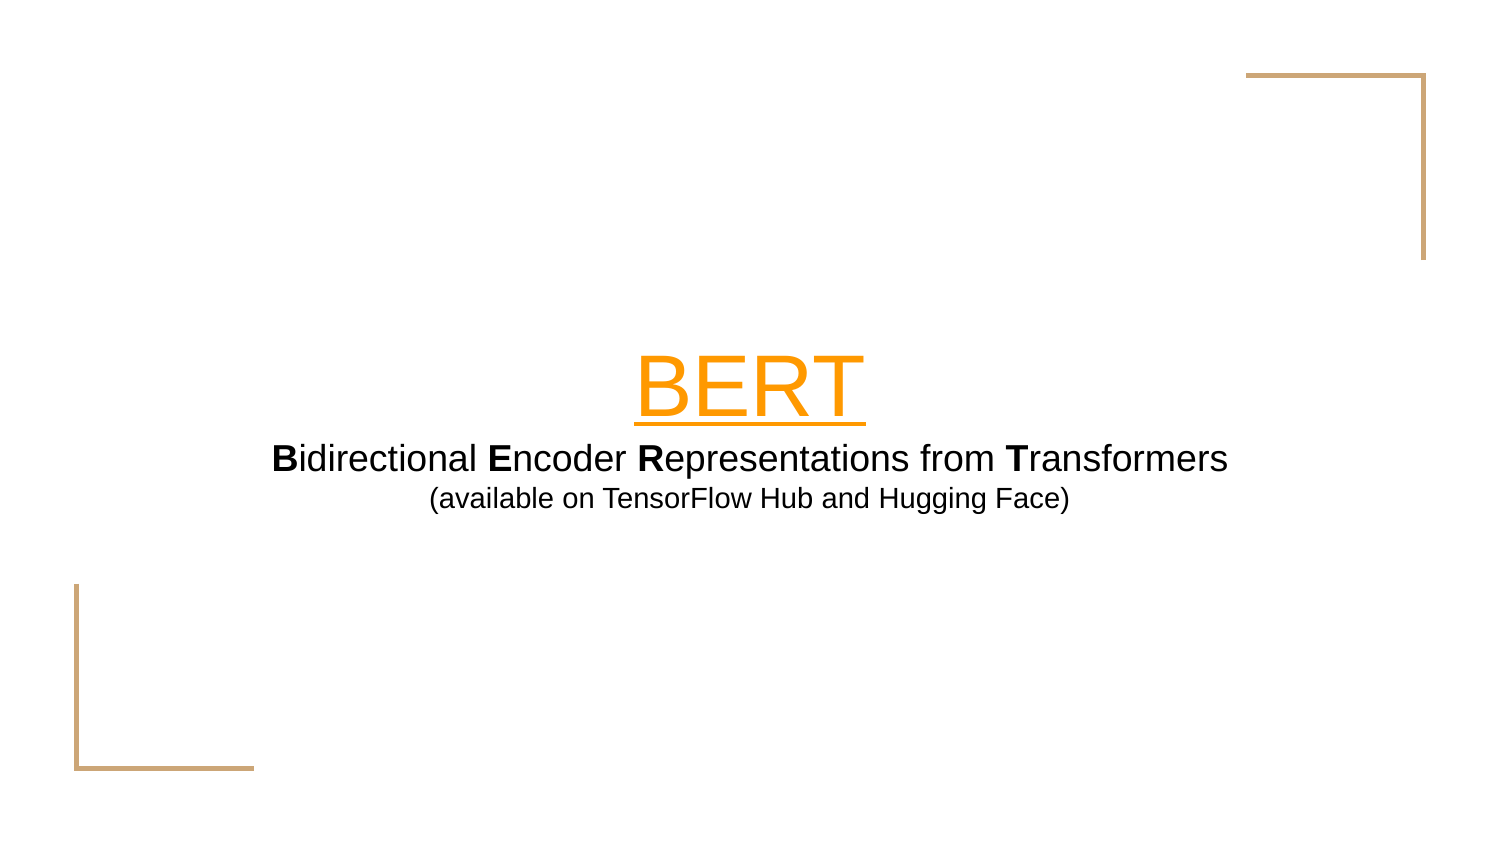

# BERT
Bidirectional Encoder Representations from Transformers
(available on TensorFlow Hub and Hugging Face)